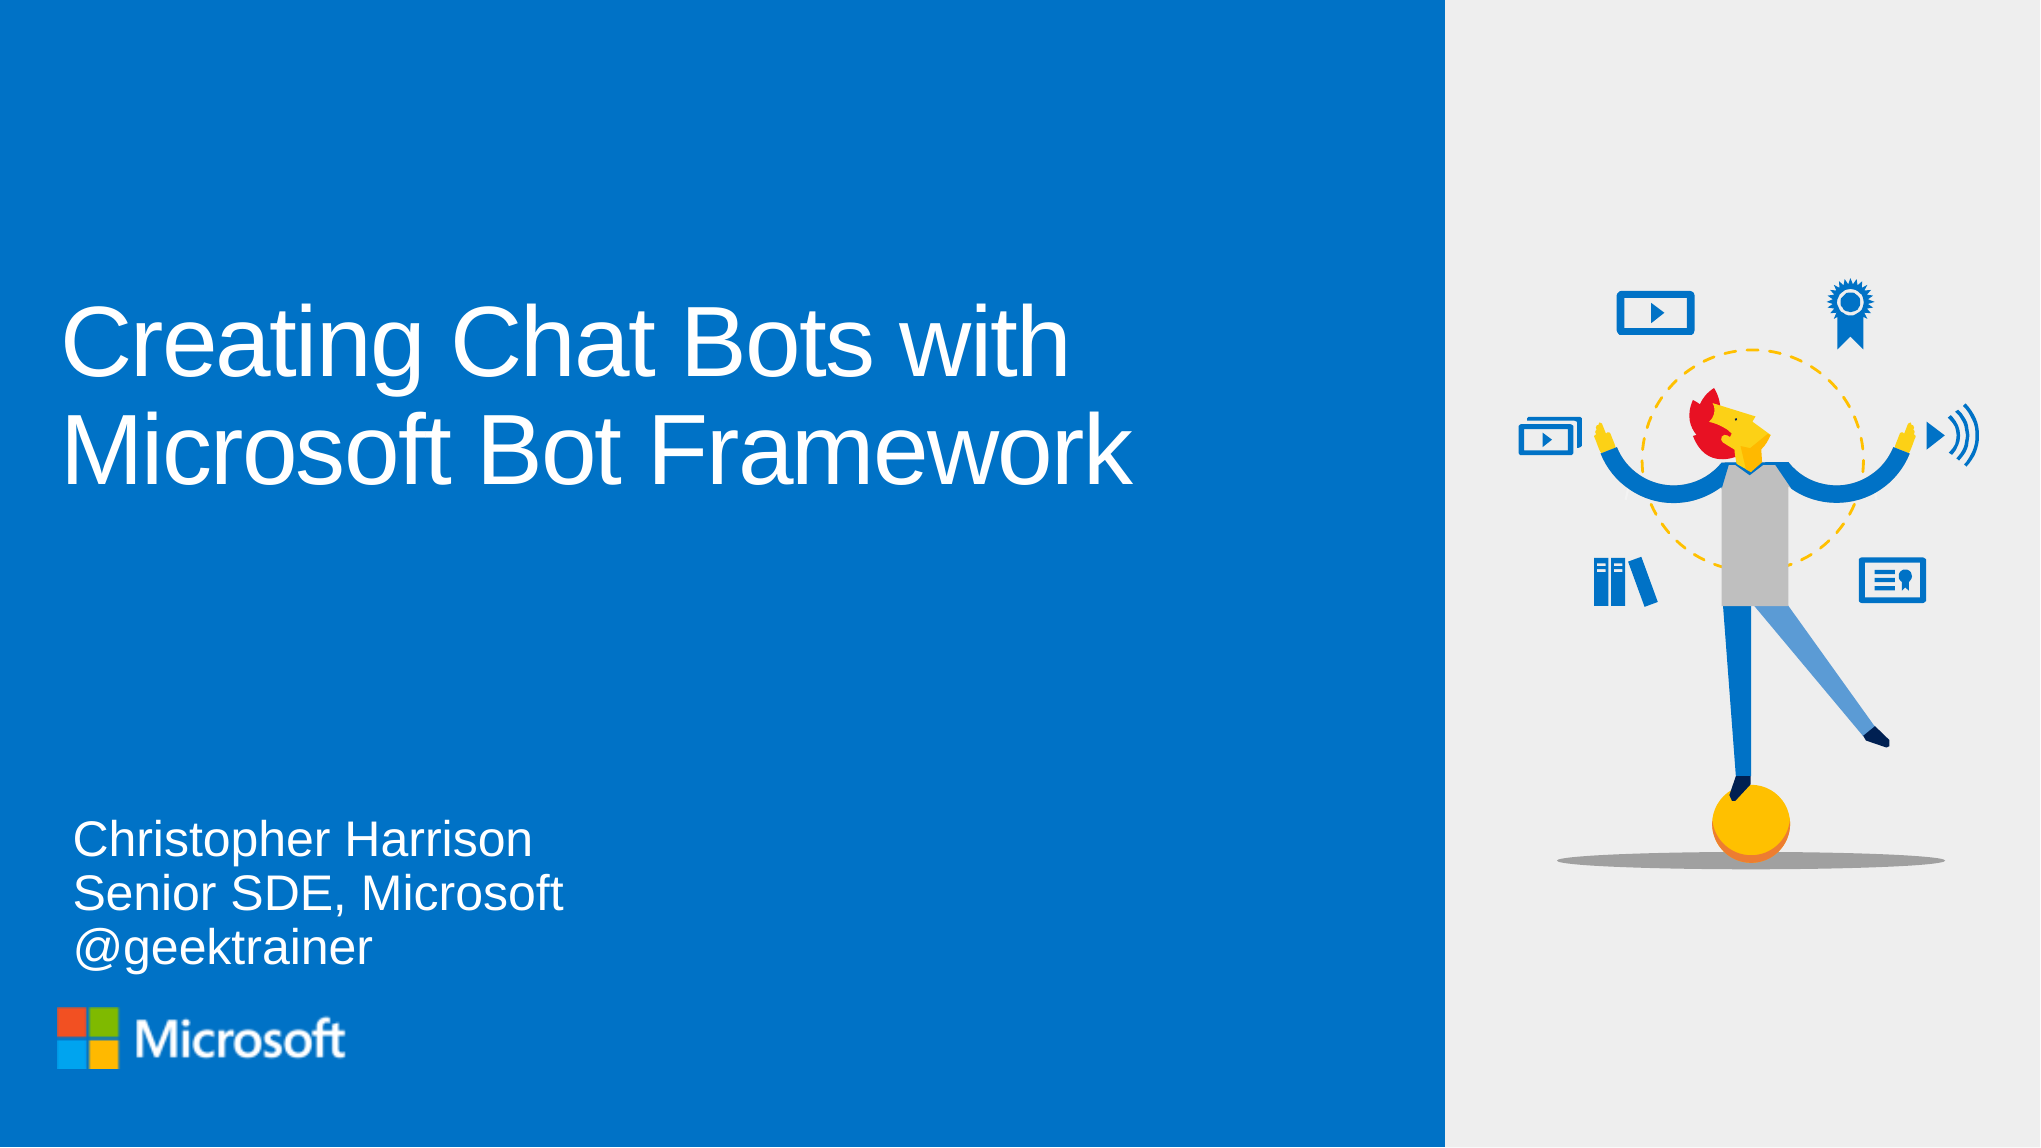

# Creating Chat Bots with Microsoft Bot Framework
Christopher Harrison
Senior SDE, Microsoft
@geektrainer